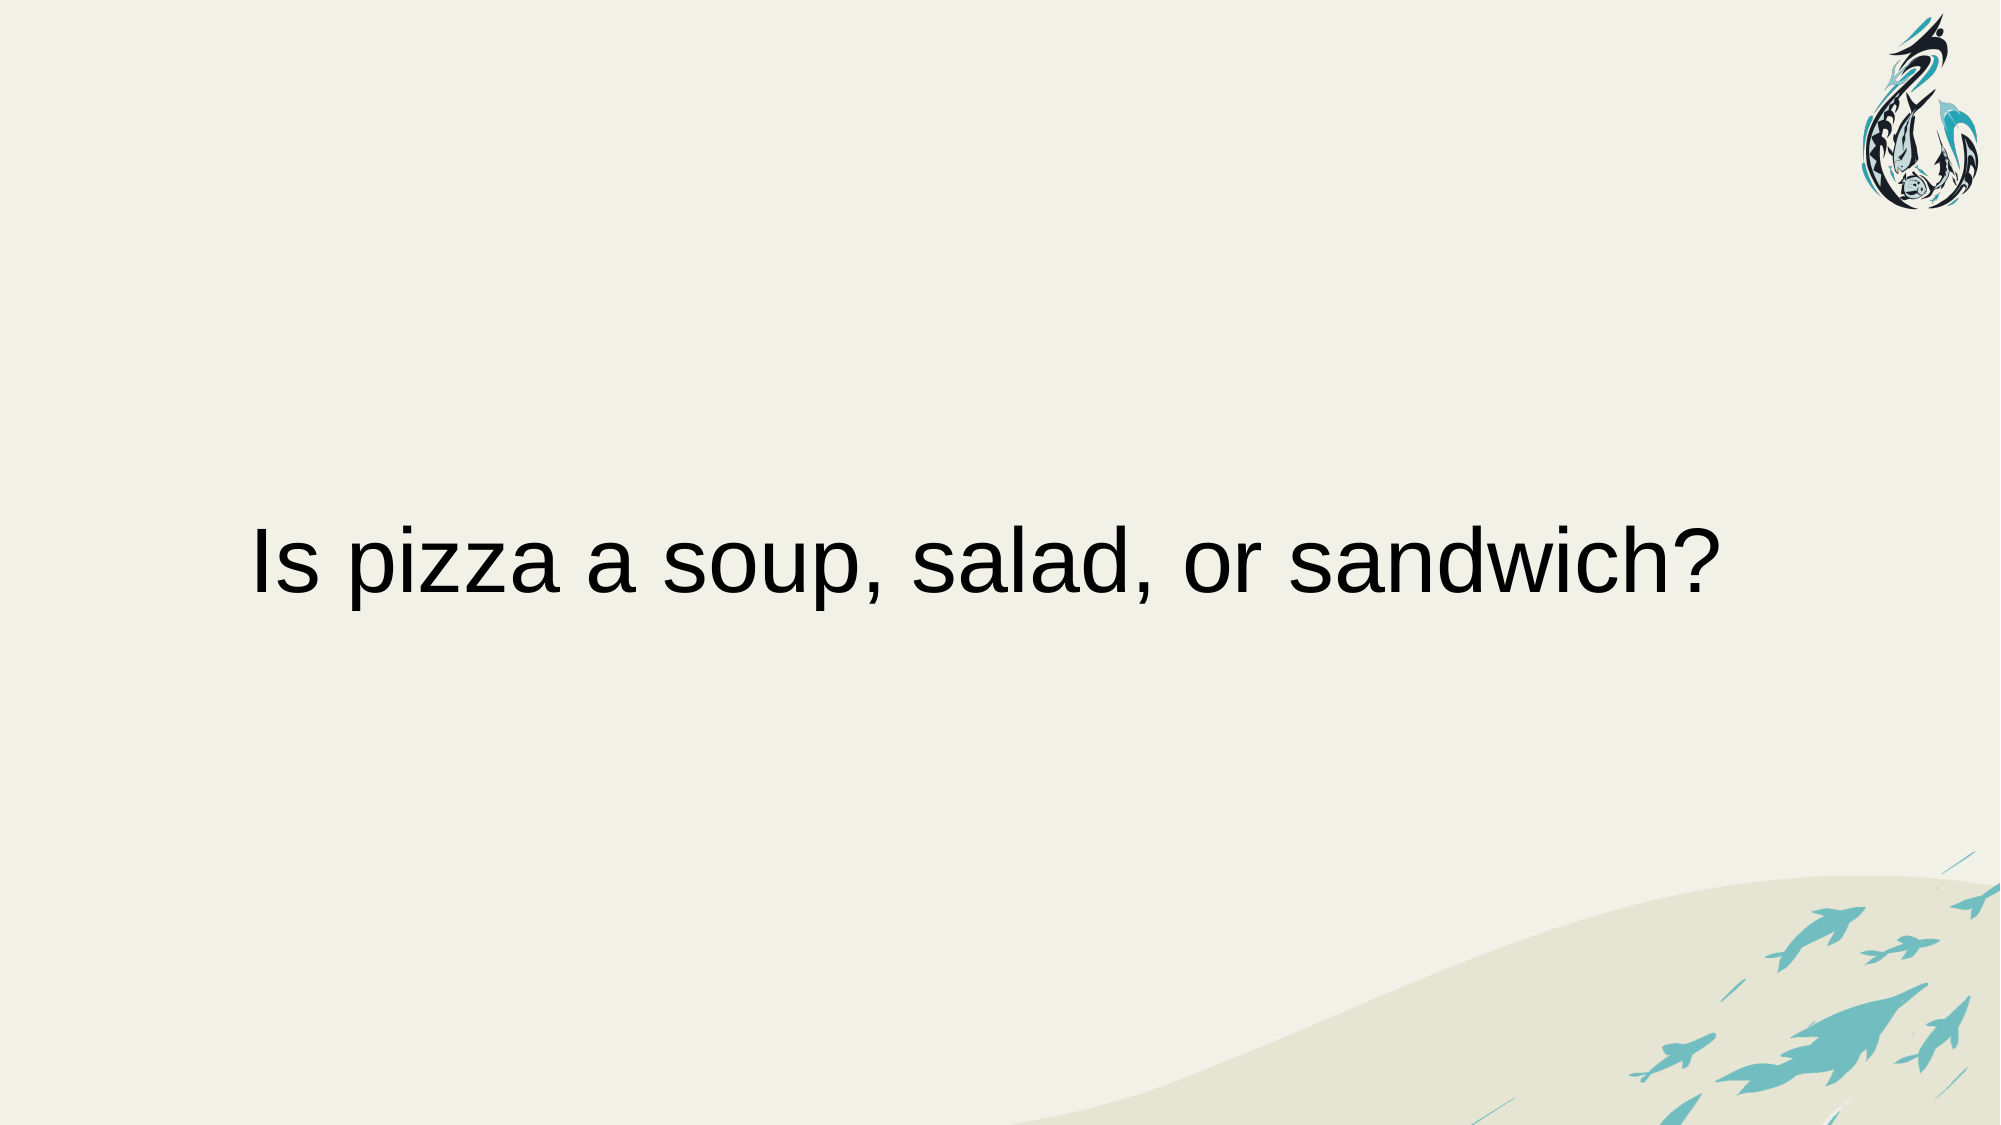

# Is pizza a soup, salad, or sandwich?